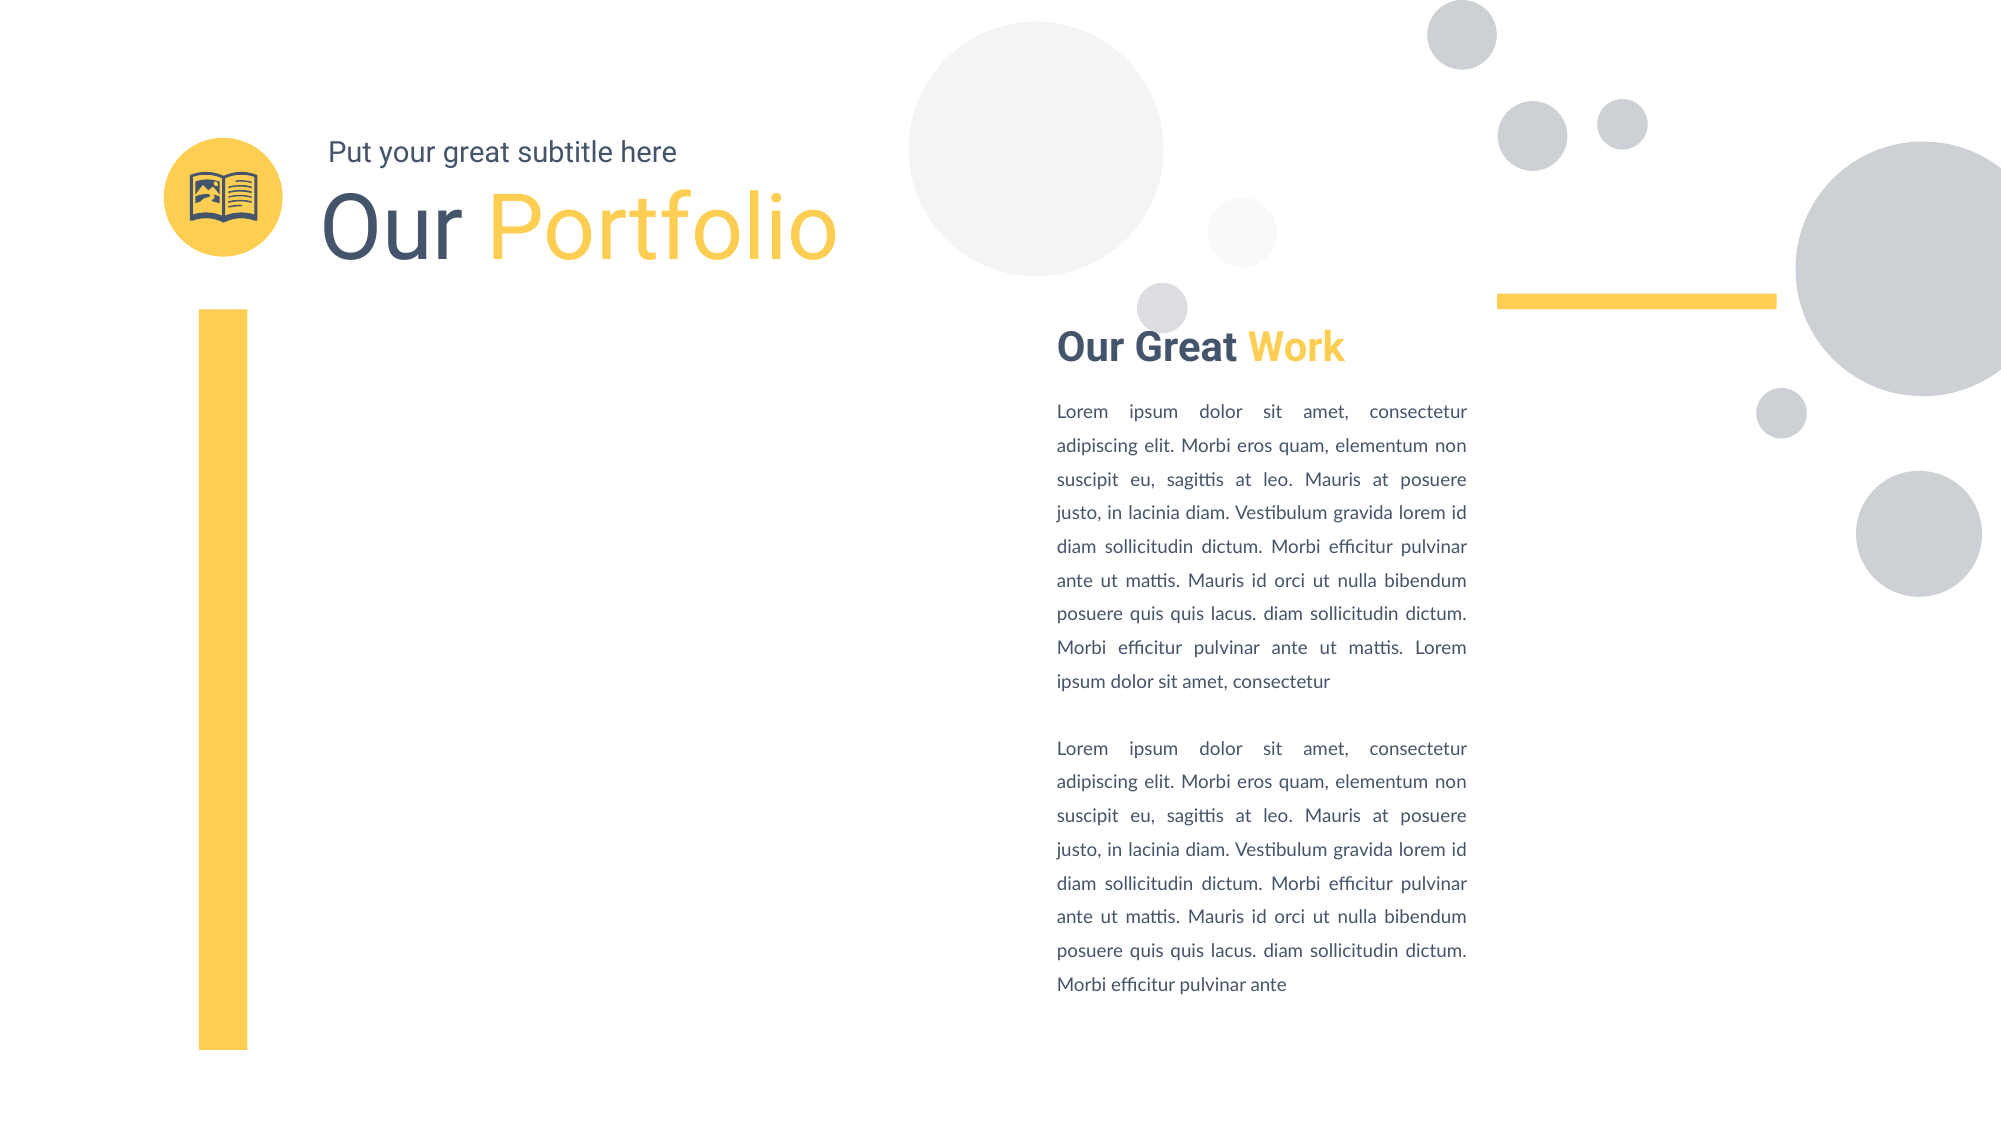

Put your great subtitle here

Our Portfolio

Our Great Work
Lorem ipsum dolor sit amet, consectetur adipiscing elit. Morbi eros quam, elementum non suscipit eu, sagittis at leo. Mauris at posuere justo, in lacinia diam. Vestibulum gravida lorem id diam sollicitudin dictum. Morbi efficitur pulvinar ante ut mattis. Mauris id orci ut nulla bibendum posuere quis quis lacus. diam sollicitudin dictum. Morbi efficitur pulvinar ante ut mattis. Lorem ipsum dolor sit amet, consectetur
Lorem ipsum dolor sit amet, consectetur adipiscing elit. Morbi eros quam, elementum non suscipit eu, sagittis at leo. Mauris at posuere justo, in lacinia diam. Vestibulum gravida lorem id diam sollicitudin dictum. Morbi efficitur pulvinar ante ut mattis. Mauris id orci ut nulla bibendum posuere quis quis lacus. diam sollicitudin dictum. Morbi efficitur pulvinar ante